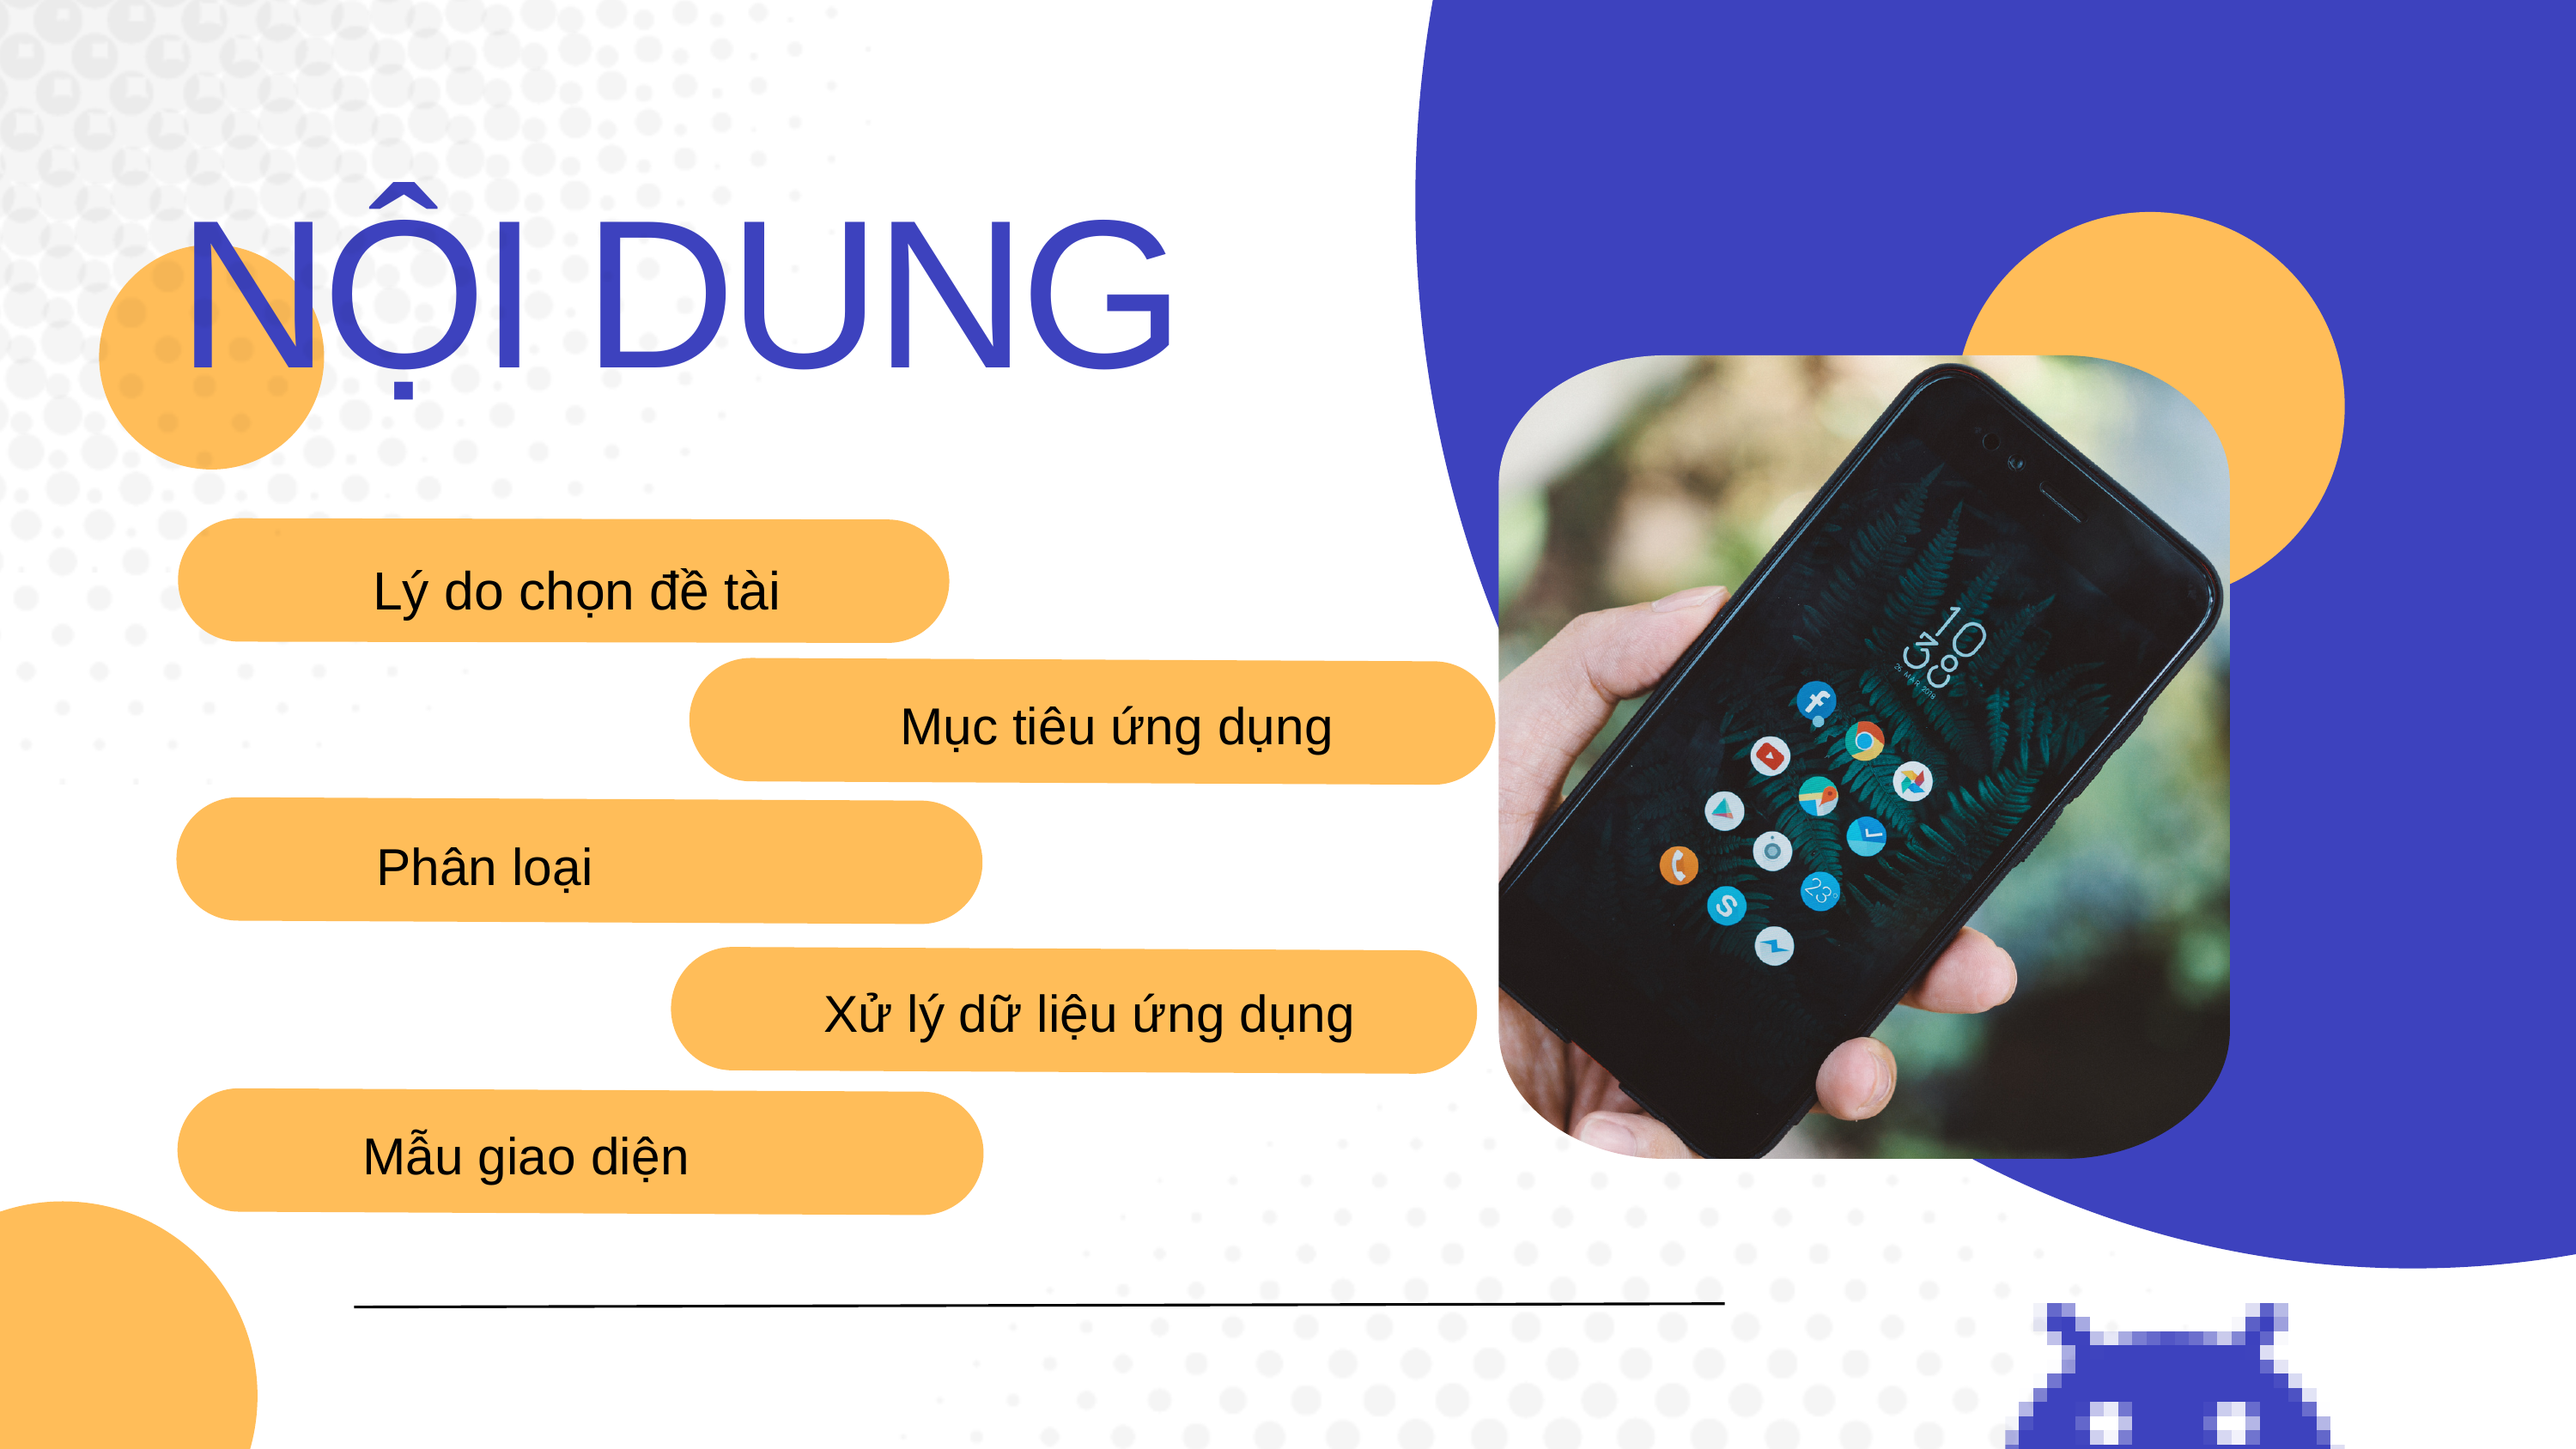

NỘI DUNG

Lý do chọn đề tài

Mục tiêu ứng dụng

Phân loại

Xử lý dữ liệu ứng dụng

Mẫu giao diện